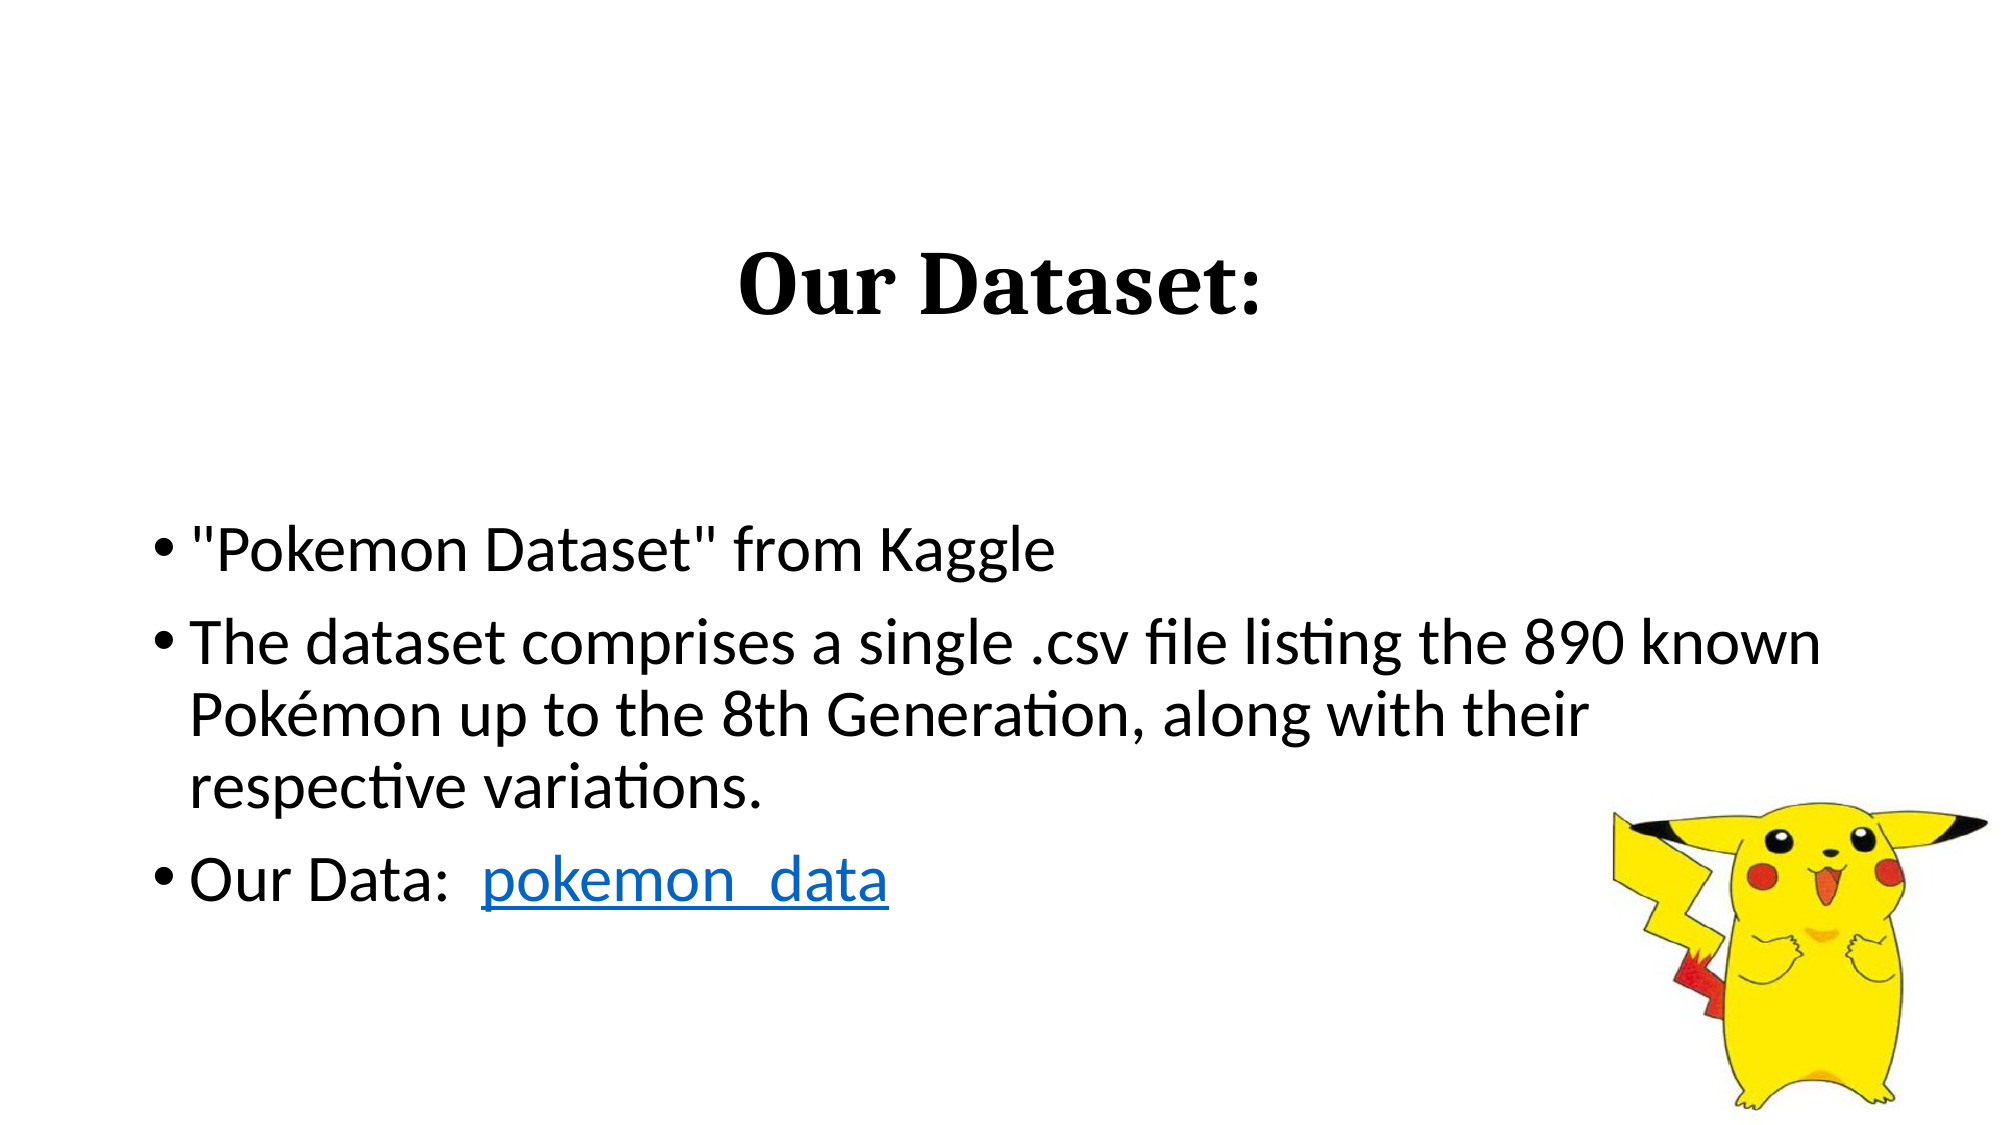

# Our Dataset:
"Pokemon Dataset" from Kaggle
The dataset comprises a single .csv file listing the 890 known Pokémon up to the 8th Generation, along with their respective variations.
Our Data:  pokemon_data